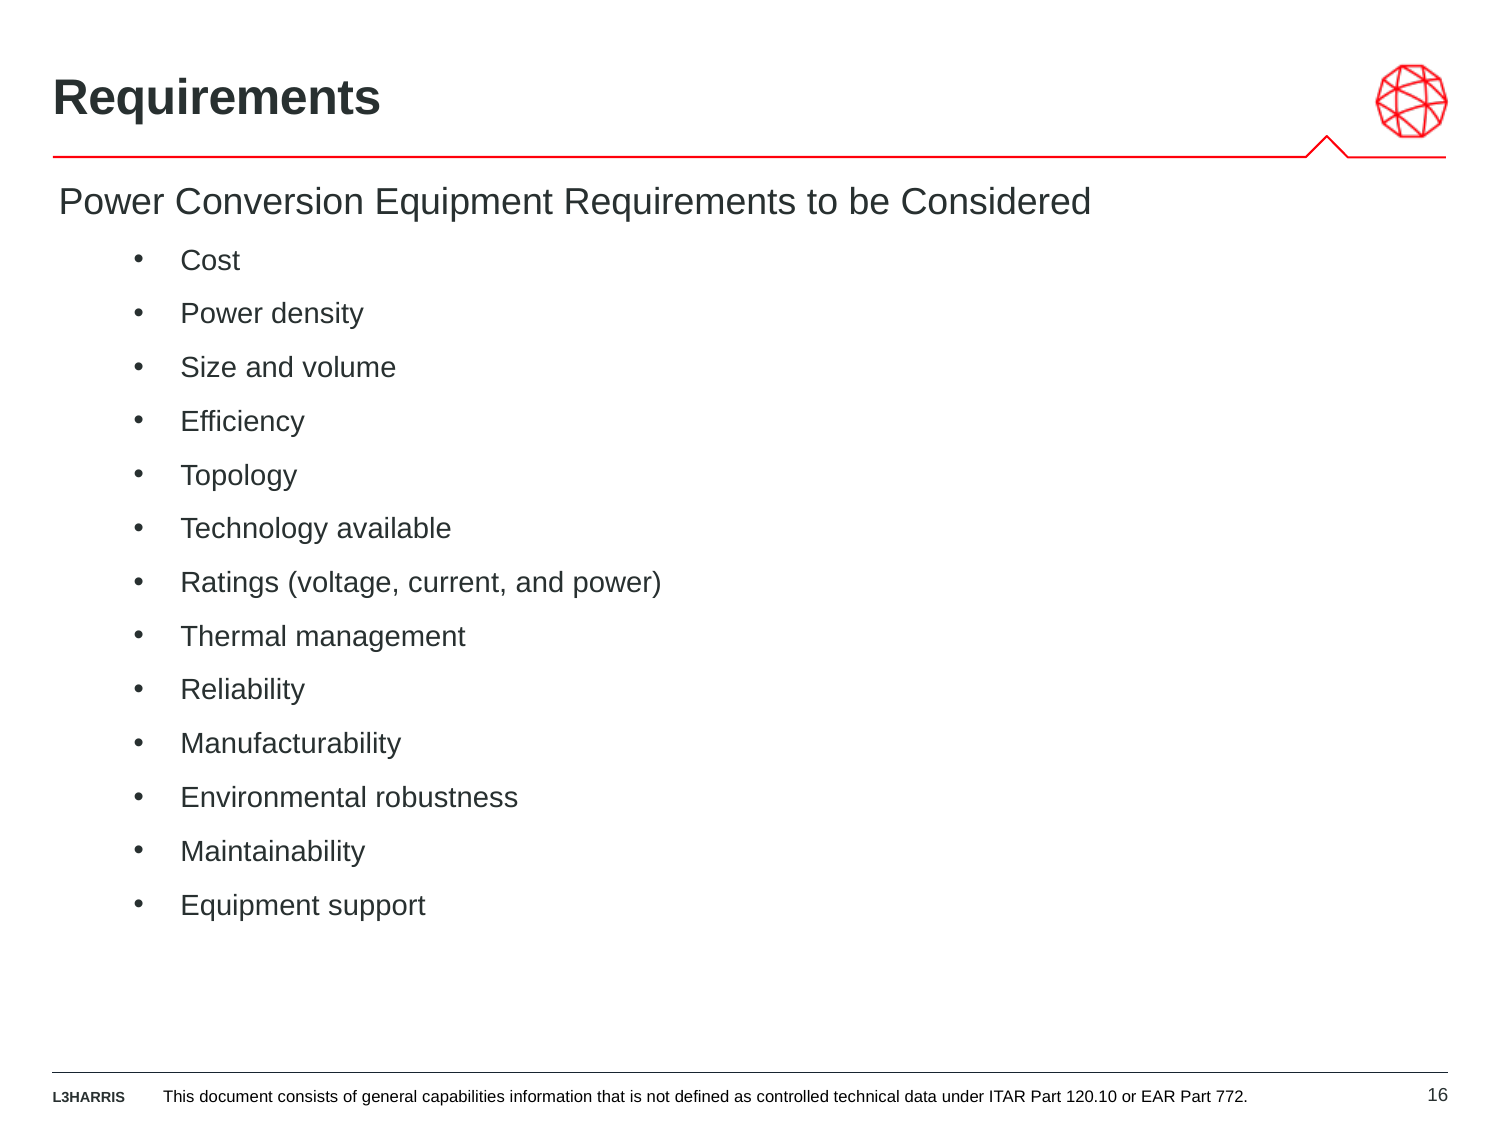

# Requirements
Power Conversion Equipment Requirements to be Considered
Cost
Power density
Size and volume
Efficiency
Topology
Technology available
Ratings (voltage, current, and power)
Thermal management
Reliability
Manufacturability
Environmental robustness
Maintainability
Equipment support